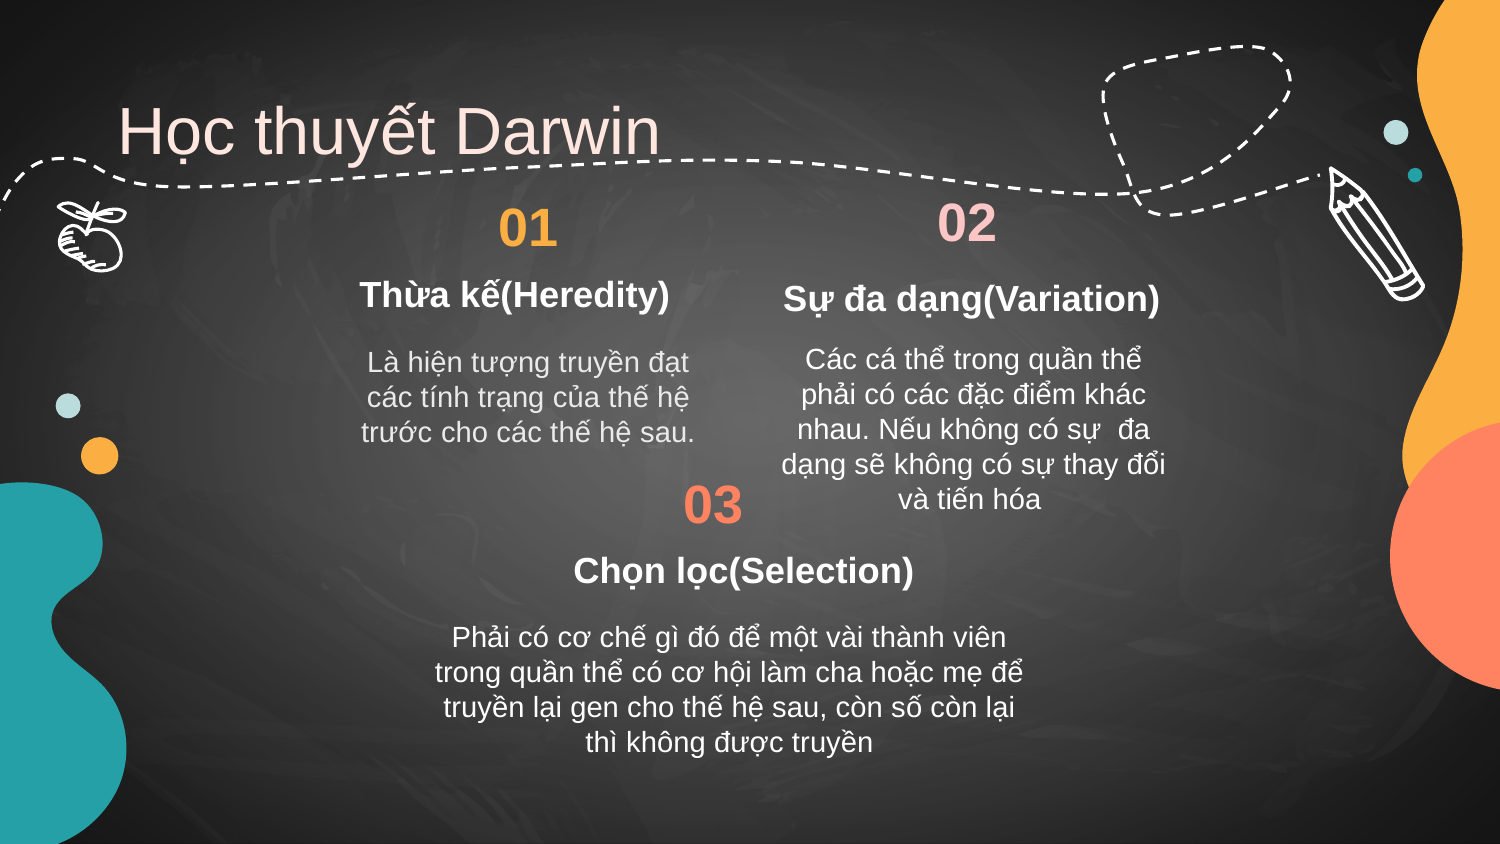

# Học thuyết Darwin
02
01
Thừa kế(Heredity)
Sự đa dạng(Variation)
Các cá thể trong quần thể phải có các đặc điểm khác nhau. Nếu không có sự  đa dạng sẽ không có sự thay đổi và tiến hóa
Là hiện tượng truyền đạt các tính trạng của thế hệ trước cho các thế hệ sau.
03
Chọn lọc(Selection)
Phải có cơ chế gì đó để một vài thành viên trong quần thể có cơ hội làm cha hoặc mẹ để truyền lại gen cho thế hệ sau, còn số còn lại thì không được truyền